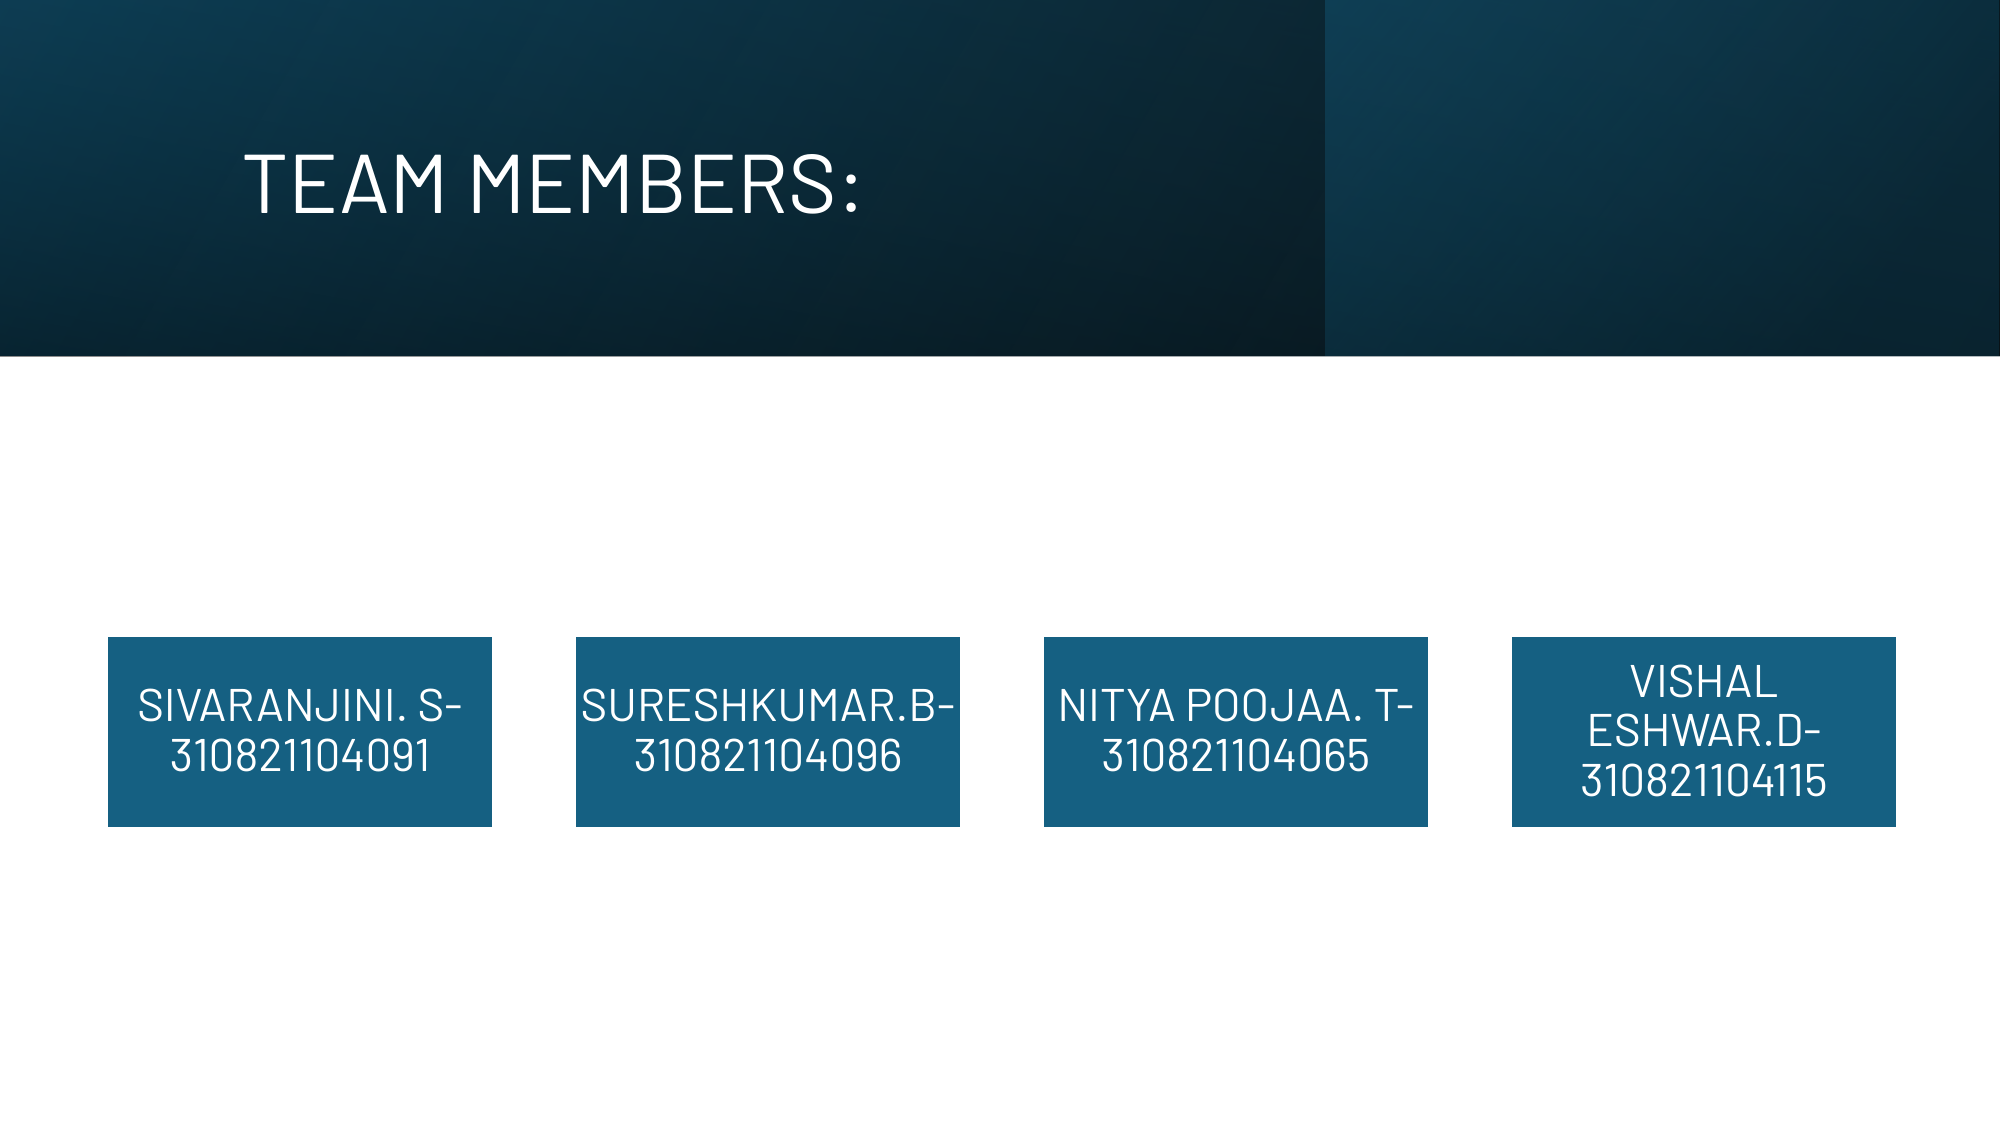

TEAM MEMBERS:
SIVARANJINI. S- 310821104091
SURESHKUMAR.B- 310821104096
NITYA POOJAA. T- 310821104065
VISHAL ESHWAR.D-310821104115